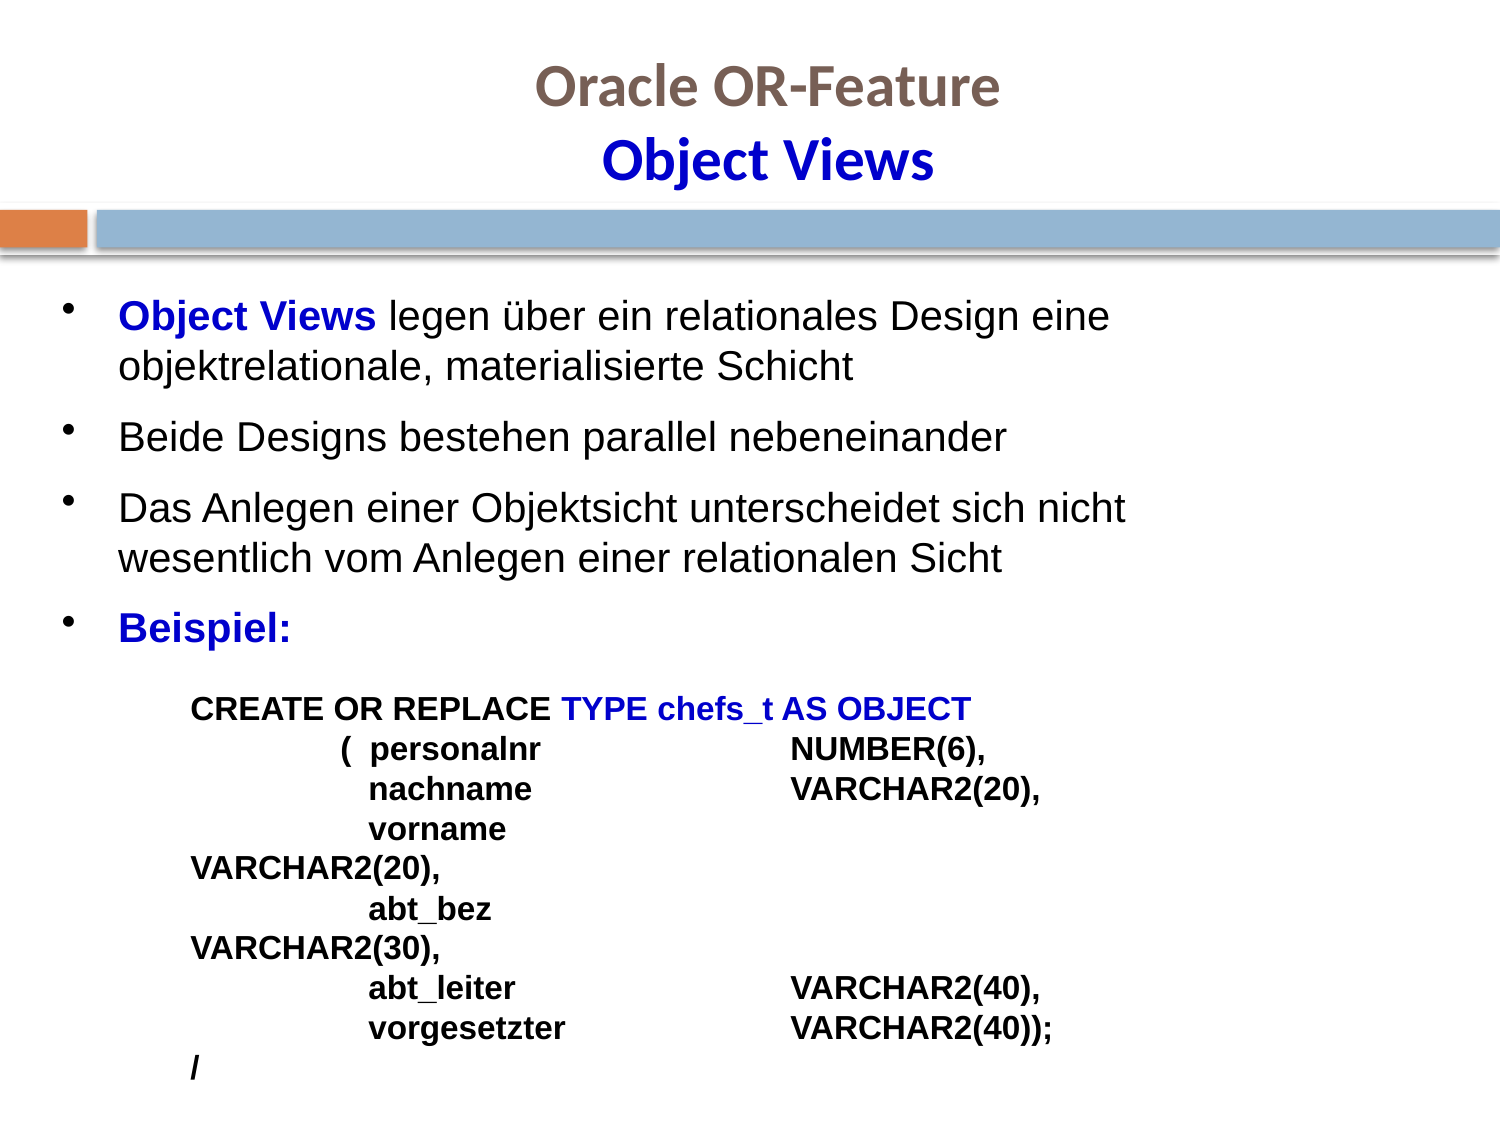

# Oracle OR-Feature Object Views
Object Views legen über ein relationales Design eine
objektrelationale, materialisierte Schicht
Beide Designs bestehen parallel nebeneinander
Das Anlegen einer Objektsicht unterscheidet sich nicht
wesentlich vom Anlegen einer relationalen Sicht
Beispiel:
CREATE OR REPLACE TYPE chefs_t AS OBJECT
  	(  personalnr		NUMBER(6),
	   nachname		VARCHAR2(20),
	   vorname			VARCHAR2(20),
	   abt_bez			VARCHAR2(30),
	   abt_leiter		VARCHAR2(40),
	   vorgesetzter		VARCHAR2(40));
/